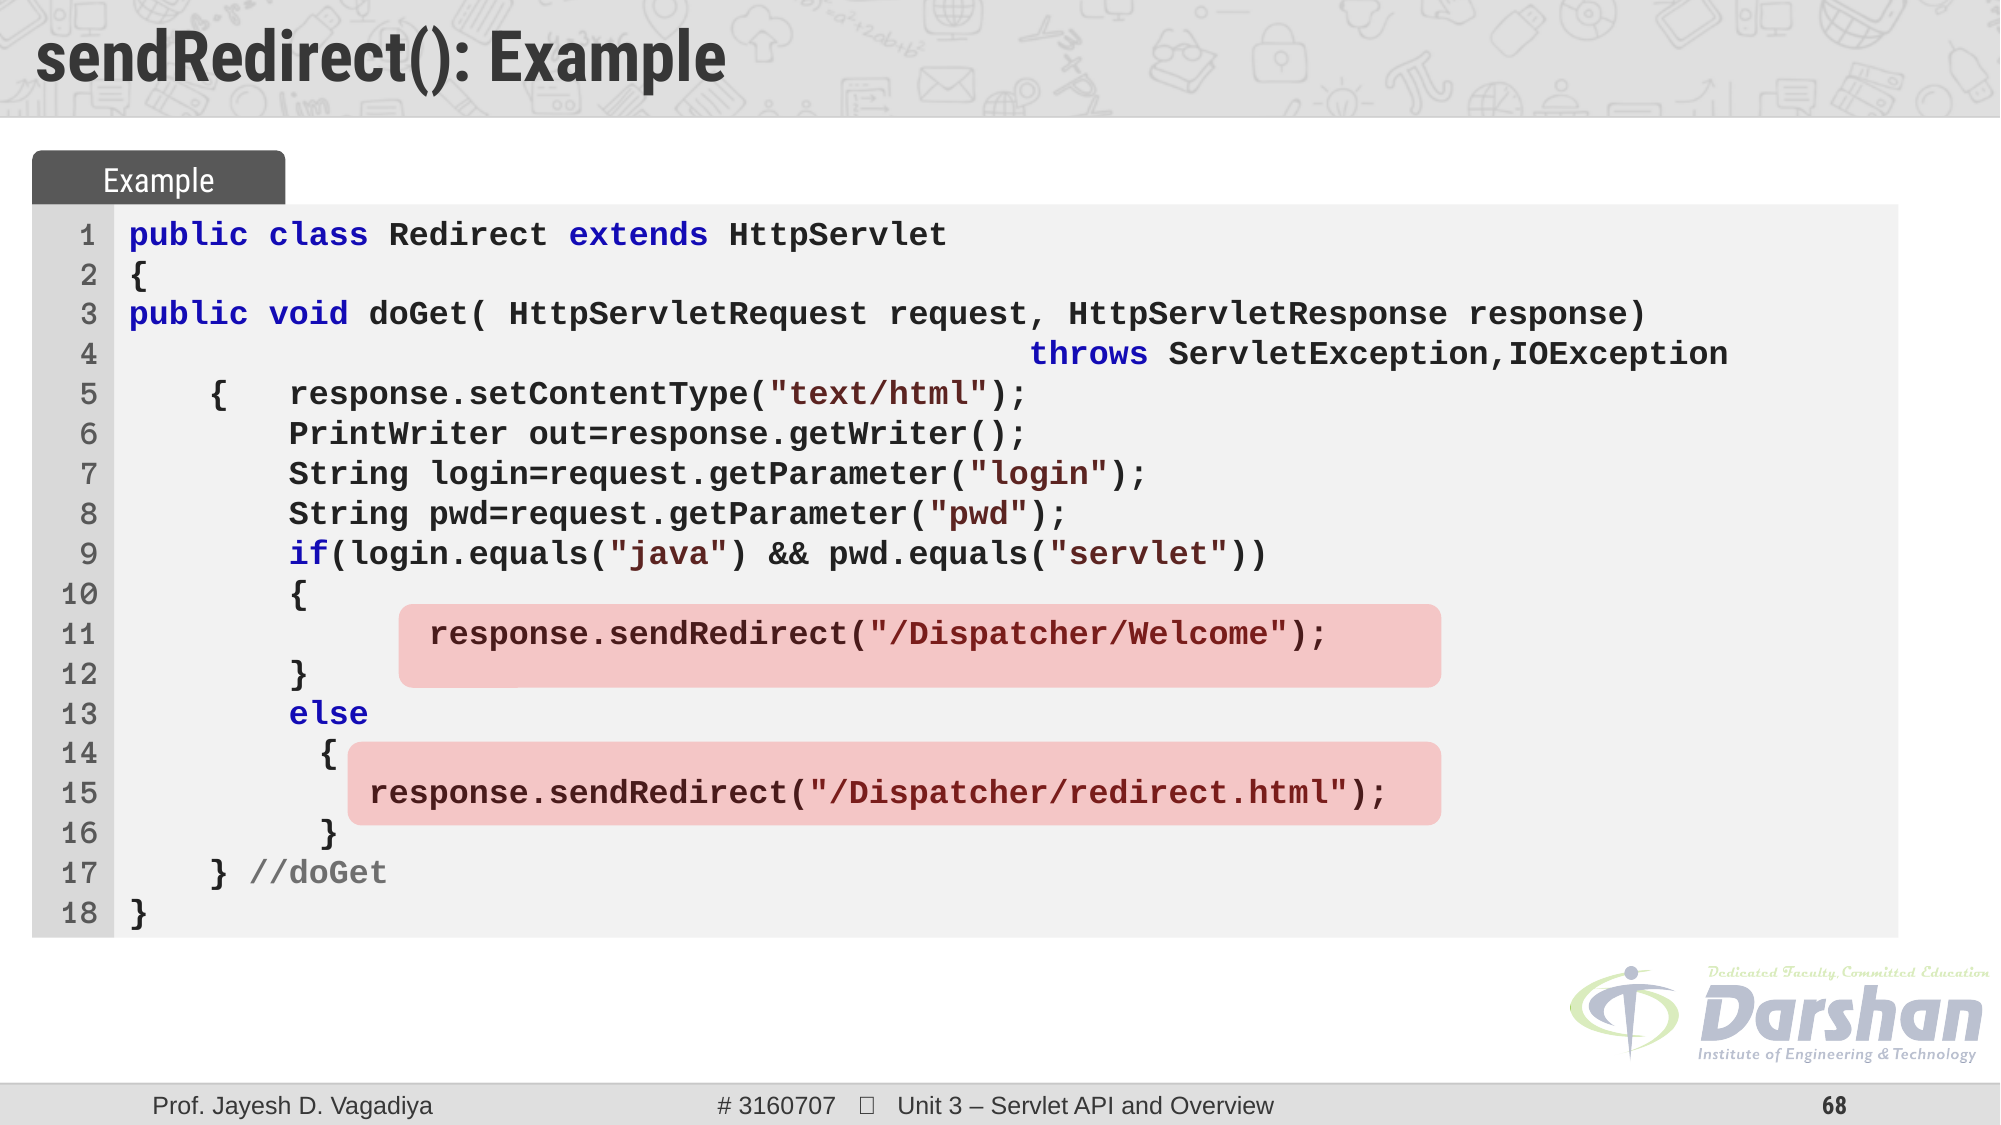

# sendRedirect(): Example
Example
1
2
3
4
5
6
7
8
9
10
11
12
13
14
15
16
17
18
public class Redirect extends HttpServlet
{
public void doGet( HttpServletRequest request, HttpServletResponse response)
            					throws ServletException,IOException
    {   response.setContentType("text/html");
        PrintWriter out=response.getWriter();
        String login=request.getParameter("login");
        String pwd=request.getParameter("pwd");
        if(login.equals("java") && pwd.equals("servlet"))
        {
		response.sendRedirect("/Dispatcher/Welcome");
        }
        else
	  {
            response.sendRedirect("/Dispatcher/redirect.html");
	  }
    } //doGet
}